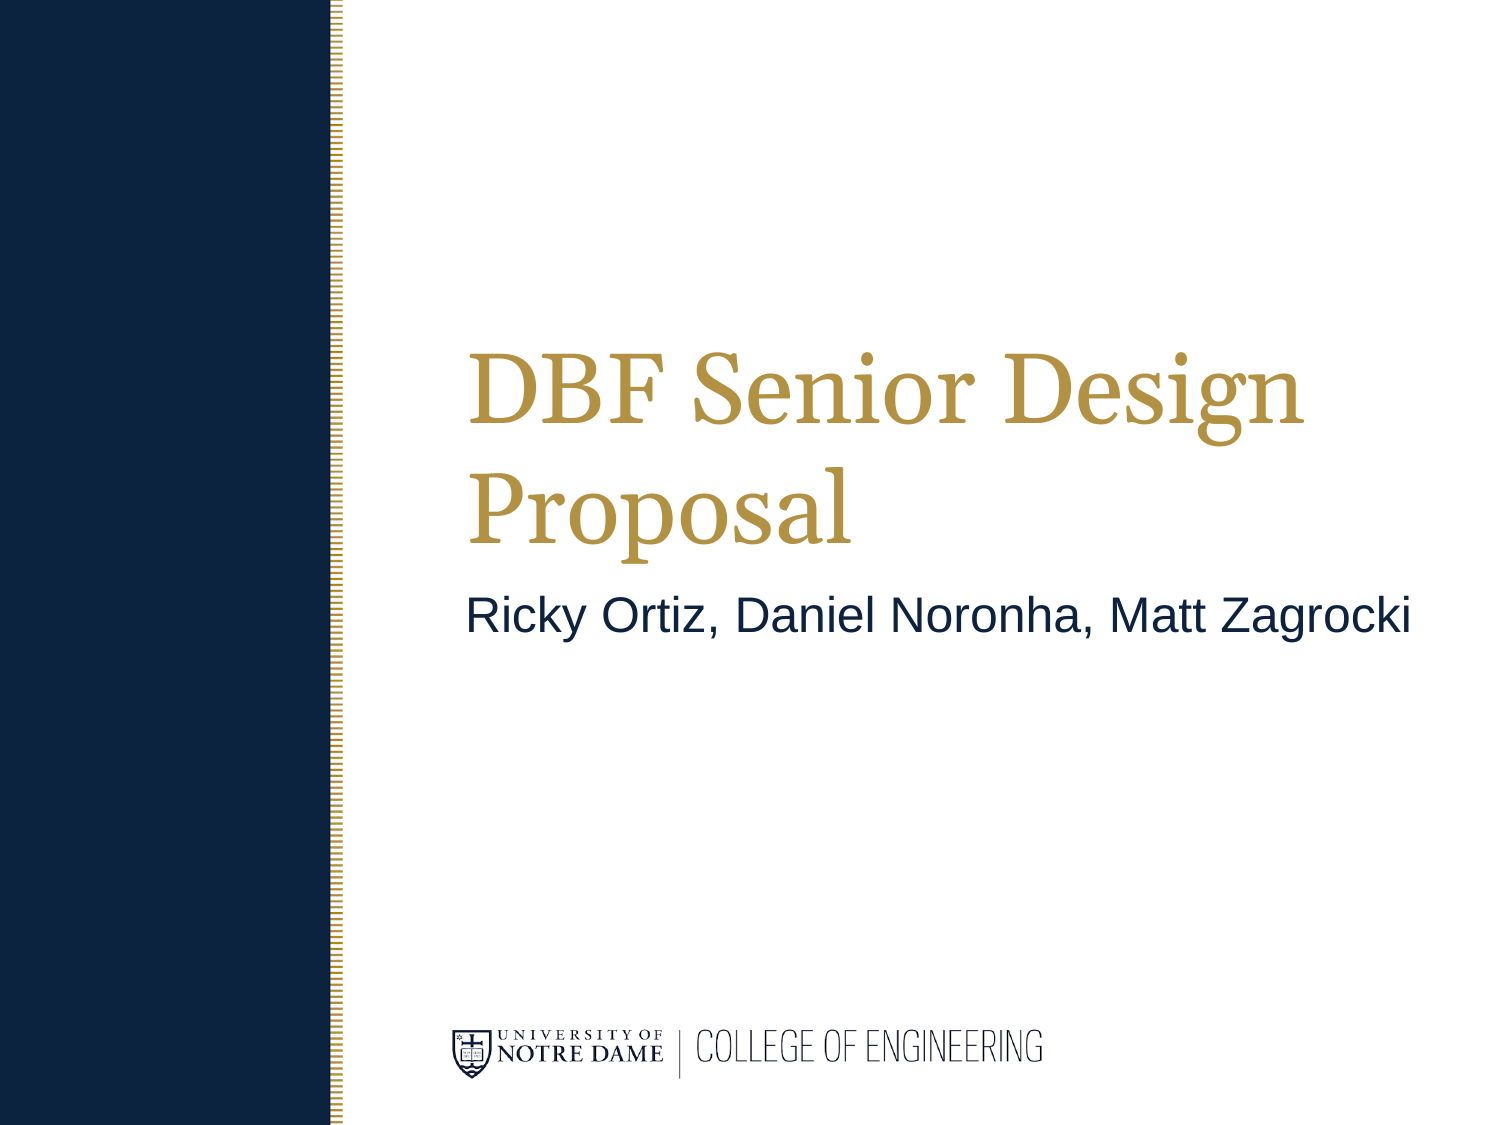

# DBF Senior Design Proposal
Ricky Ortiz, Daniel Noronha, Matt Zagrocki